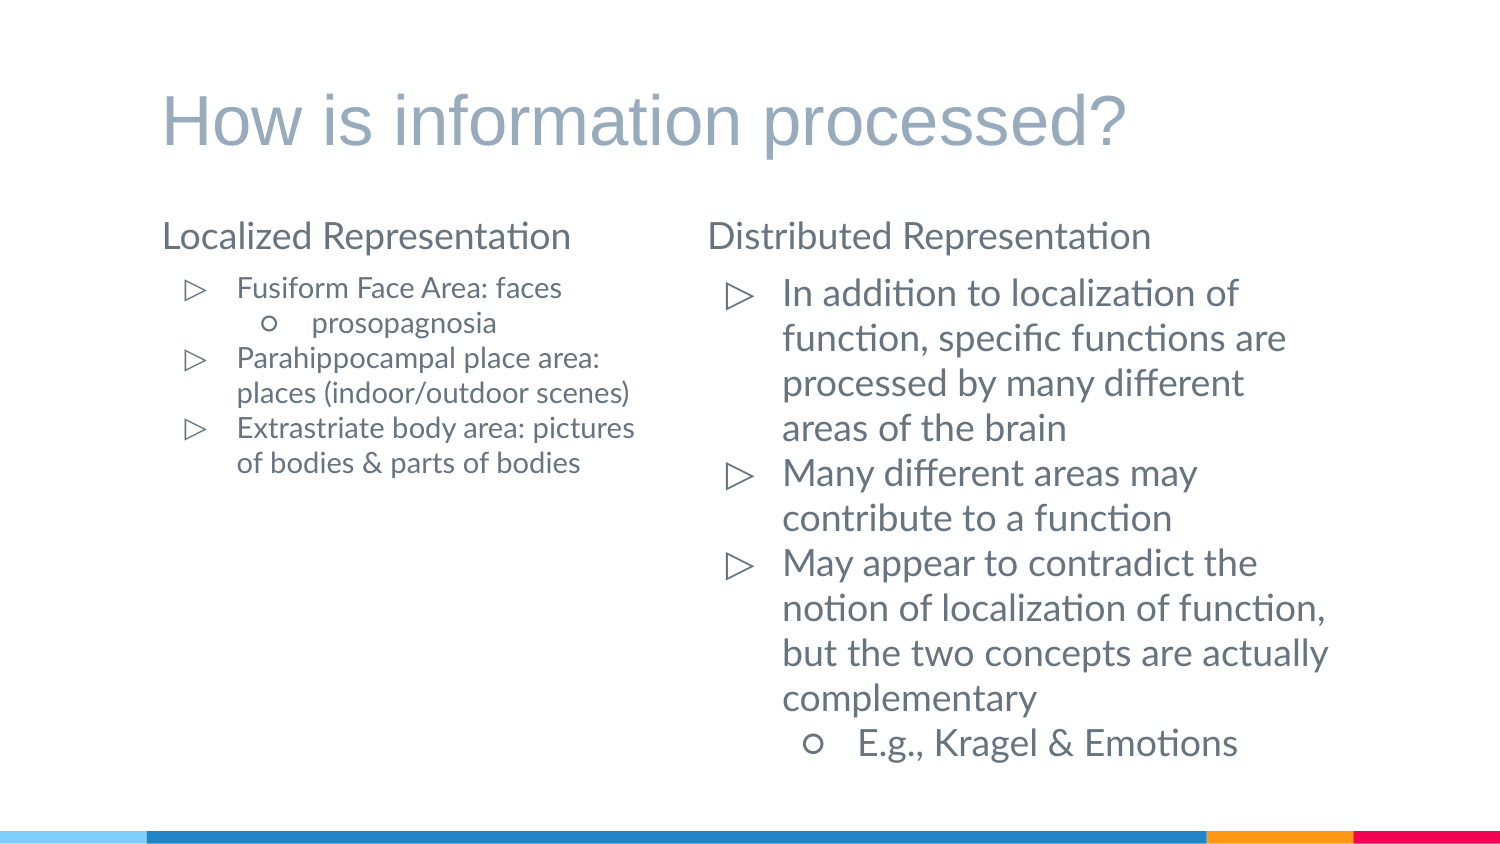

# How is information processed?
Localized Representation
Fusiform Face Area: faces
prosopagnosia
Parahippocampal place area: places (indoor/outdoor scenes)
Extrastriate body area: pictures of bodies & parts of bodies

Distributed Representation
In addition to localization of function, specific functions are processed by many different areas of the brain
Many different areas may contribute to a function
May appear to contradict the notion of localization of function, but the two concepts are actually complementary
E.g., Kragel & Emotions